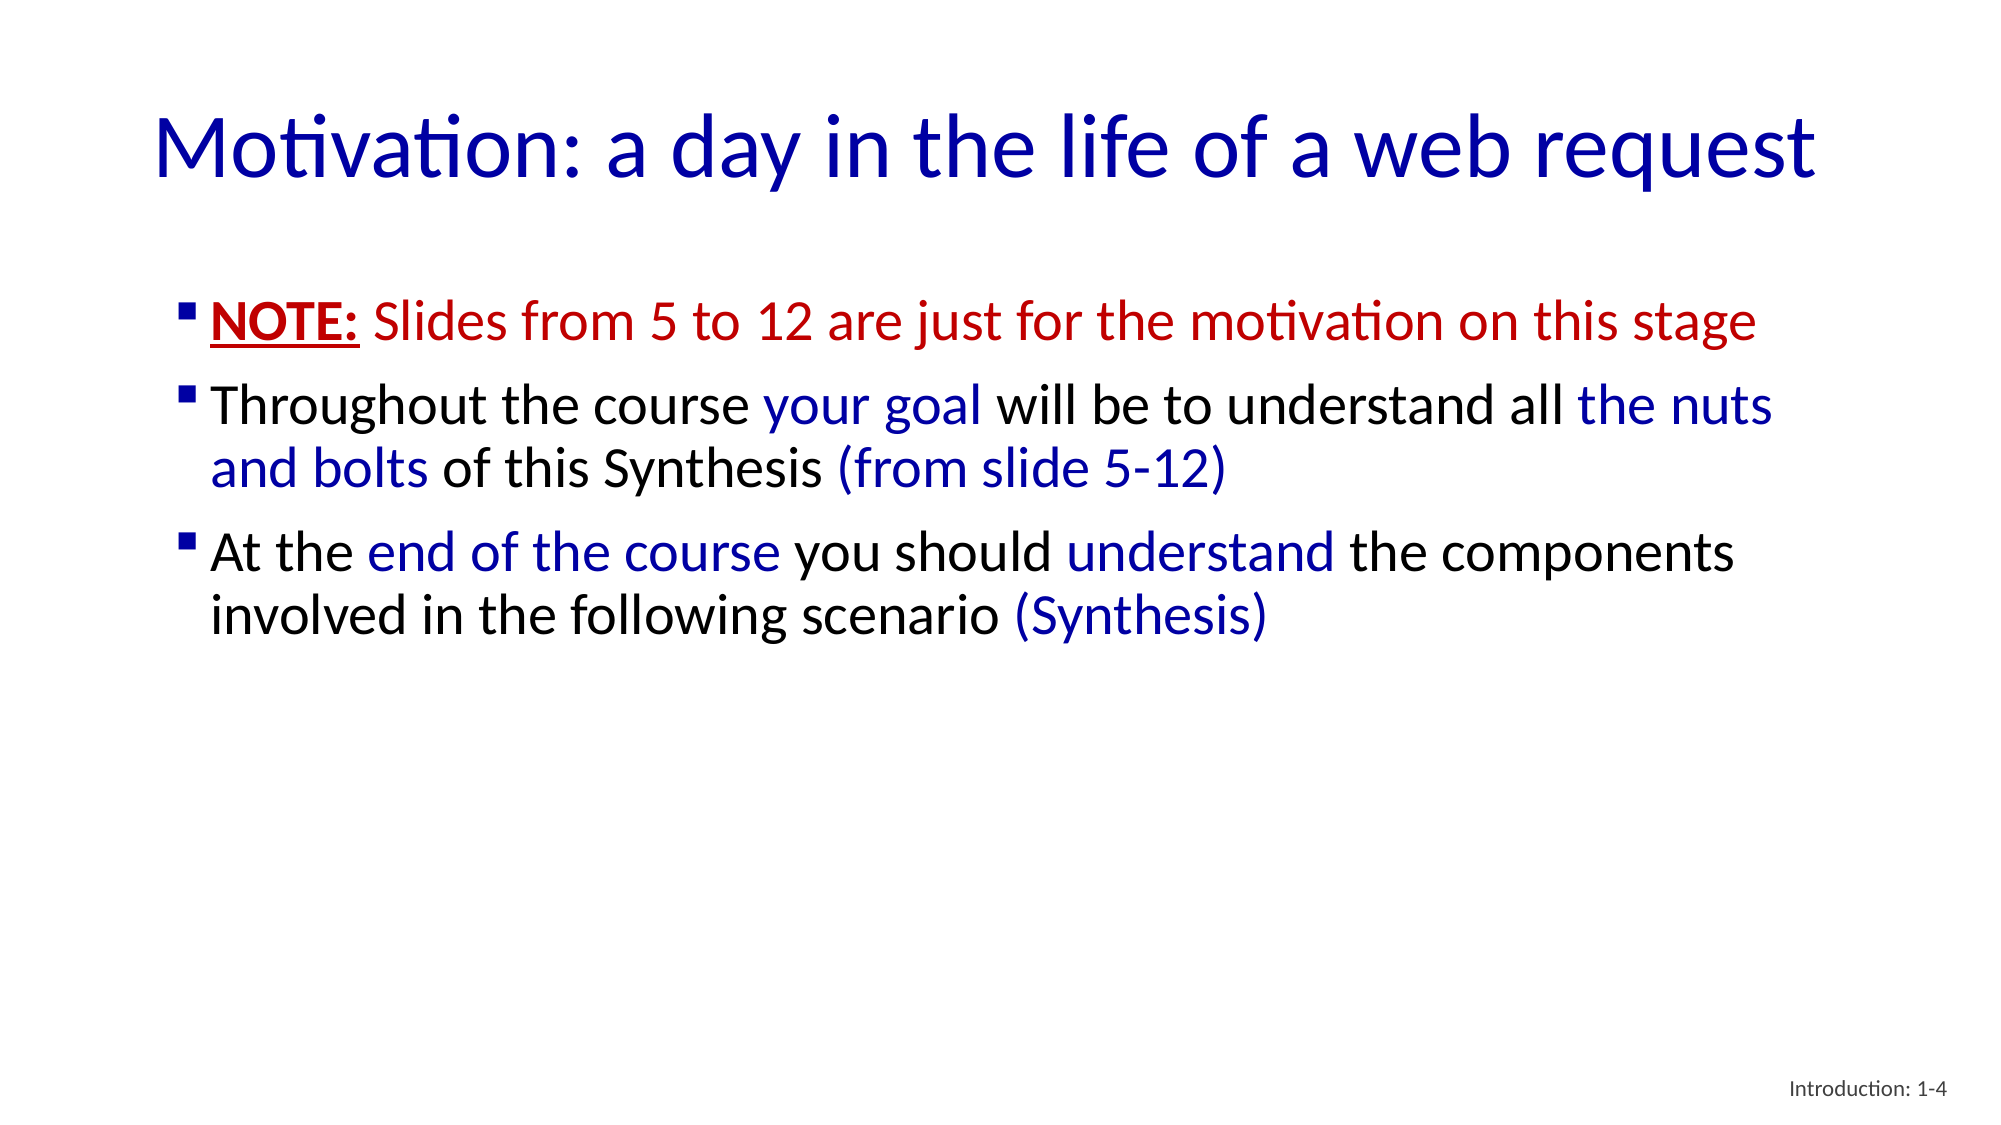

# Motivation: a day in the life of a web request
NOTE: Slides from 5 to 12 are just for the motivation on this stage
Throughout the course your goal will be to understand all the nuts and bolts of this Synthesis (from slide 5-12)
At the end of the course you should understand the components involved in the following scenario (Synthesis)
Introduction: 1-4